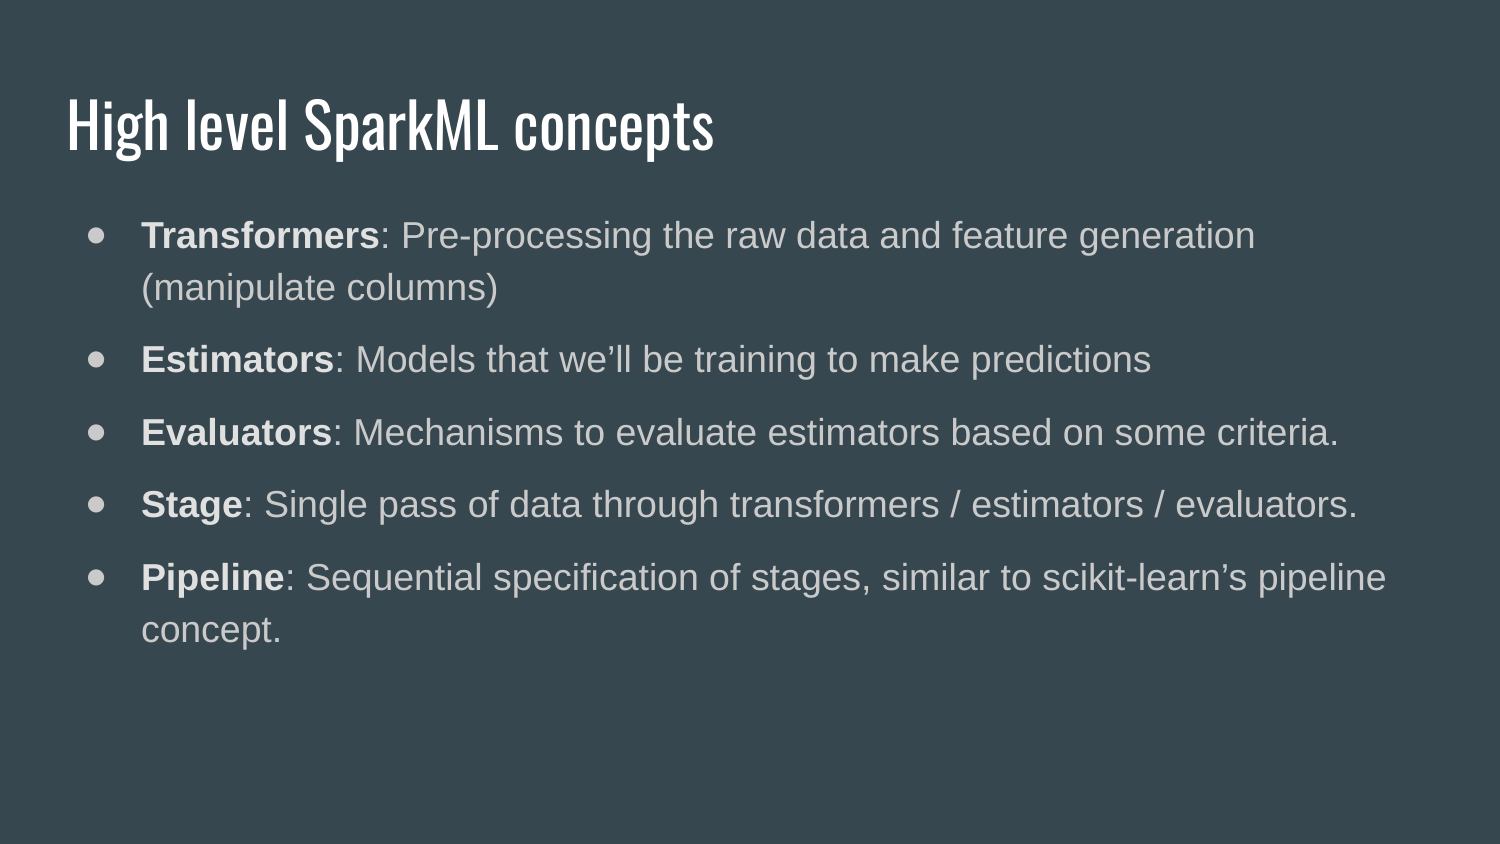

# High level SparkML concepts
Transformers: Pre-processing the raw data and feature generation (manipulate columns)
Estimators: Models that we’ll be training to make predictions
Evaluators: Mechanisms to evaluate estimators based on some criteria.
Stage: Single pass of data through transformers / estimators / evaluators.
Pipeline: Sequential specification of stages, similar to scikit-learn’s pipeline concept.